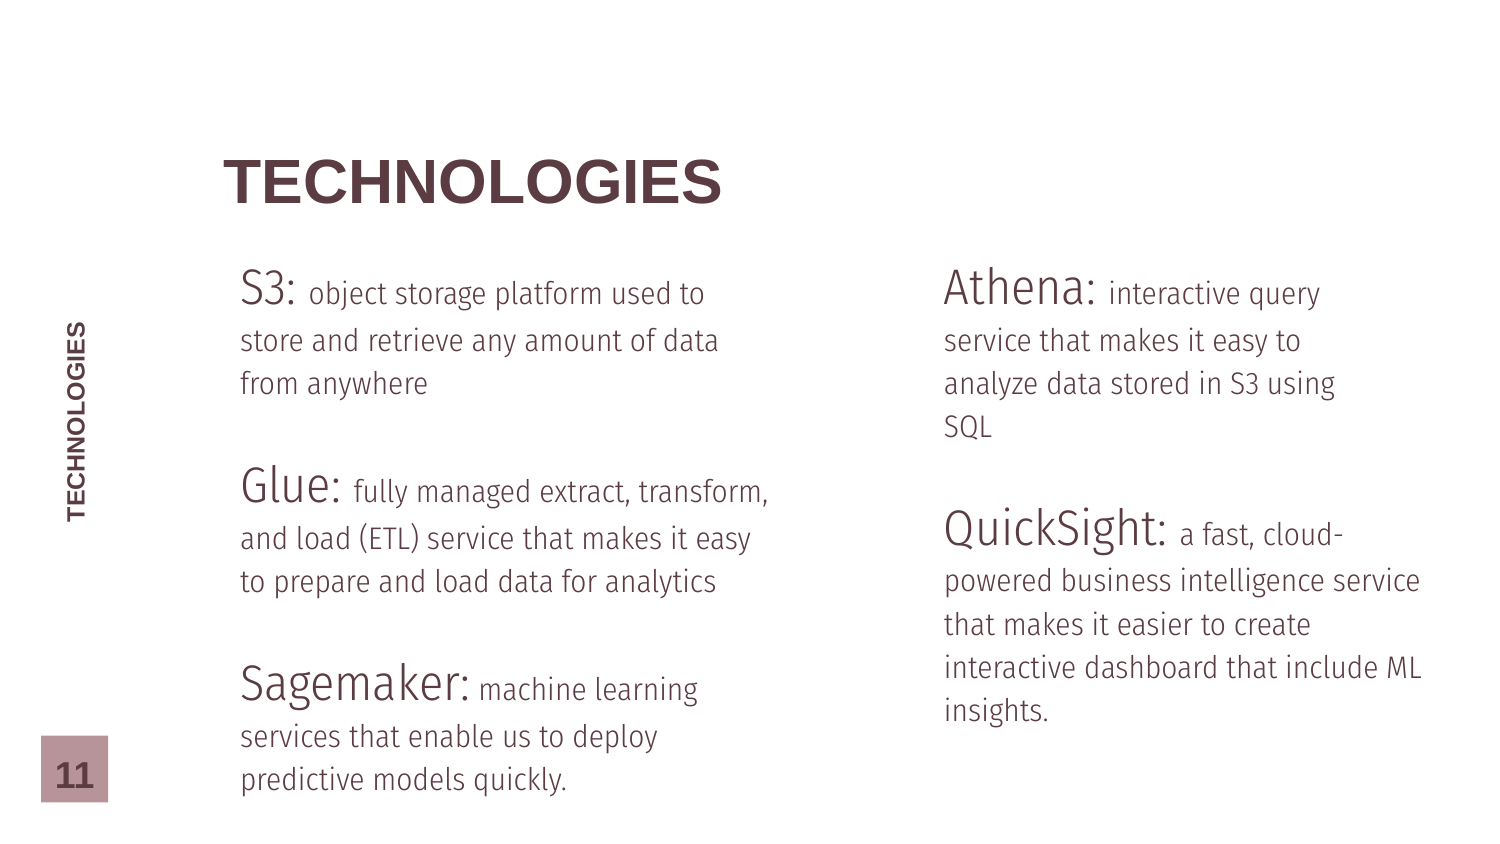

TECHNOLOGIES
S3: object storage platform used to store and retrieve any amount of data from anywhere

Glue: fully managed extract, transform, and load (ETL) service that makes it easy to prepare and load data for analytics

Sagemaker: machine learning services that enable us to deploy predictive models quickly.

Athena: interactive query service that makes it easy to analyze data stored in S3 using SQL
# TECHNOLOGIES

QuickSight: a fast, cloud-powered business intelligence service that makes it easier to create interactive dashboard that include ML insights.
11